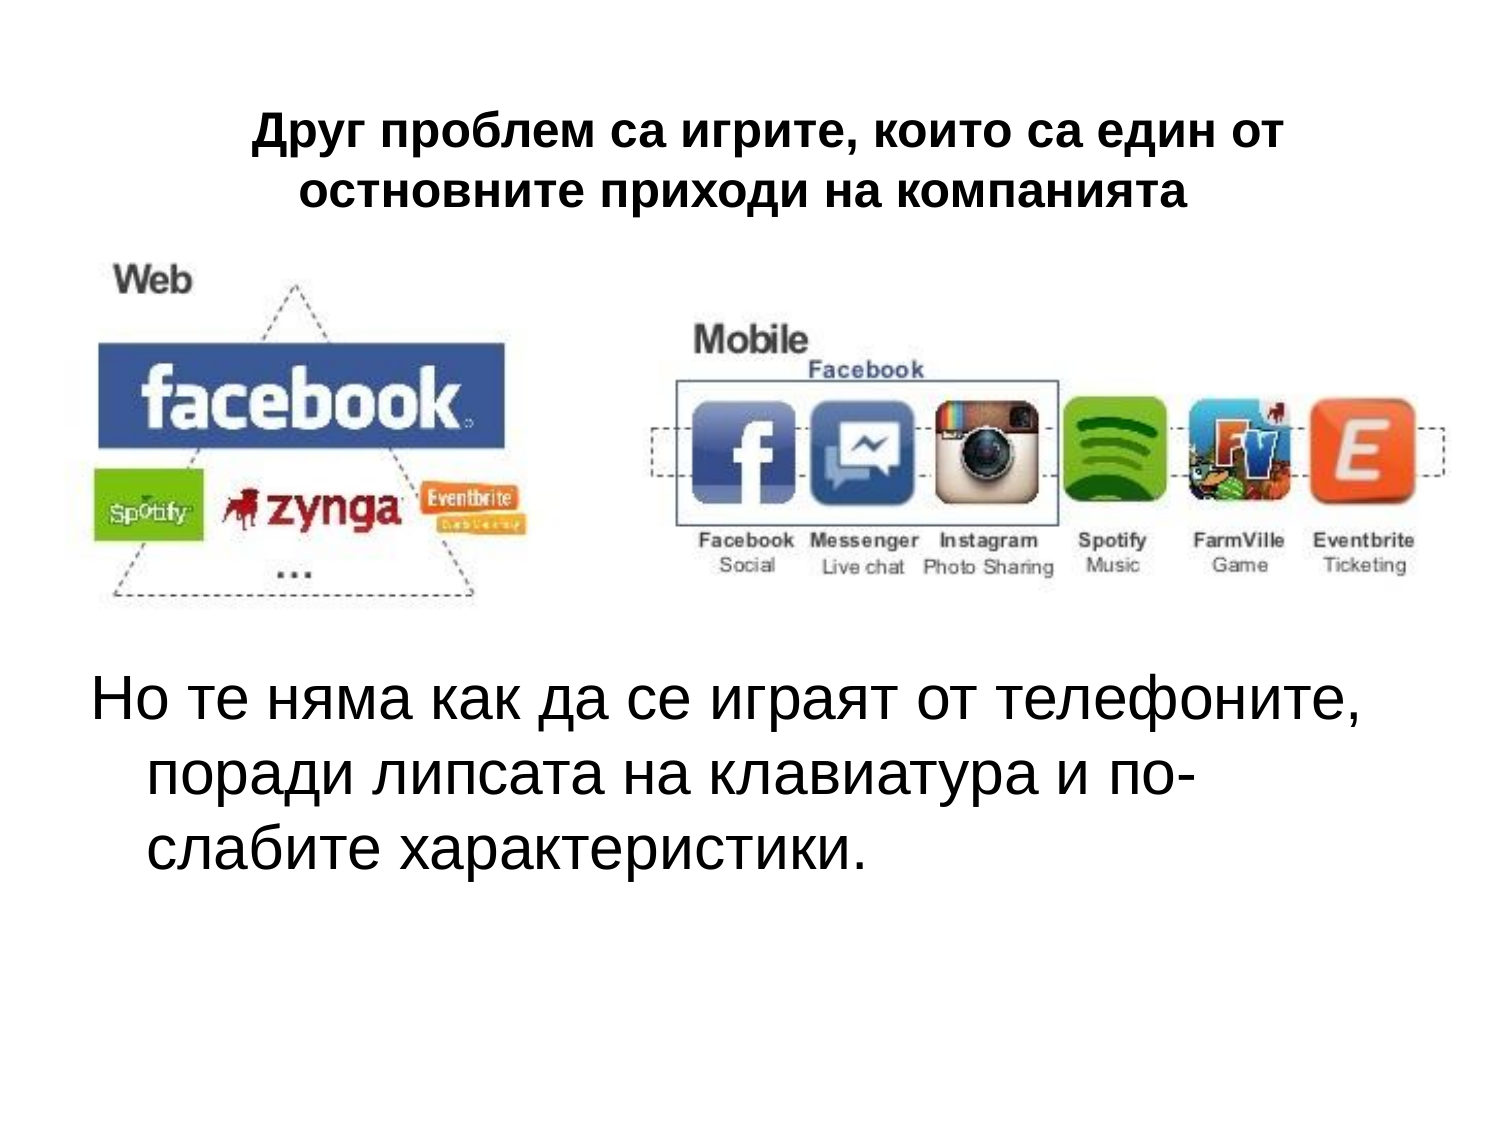

# Друг проблем са игрите, които са един от остновните приходи на компанията
Но те няма как да се играят от телефоните, поради липсата на клавиатура и по-слабите характеристики.